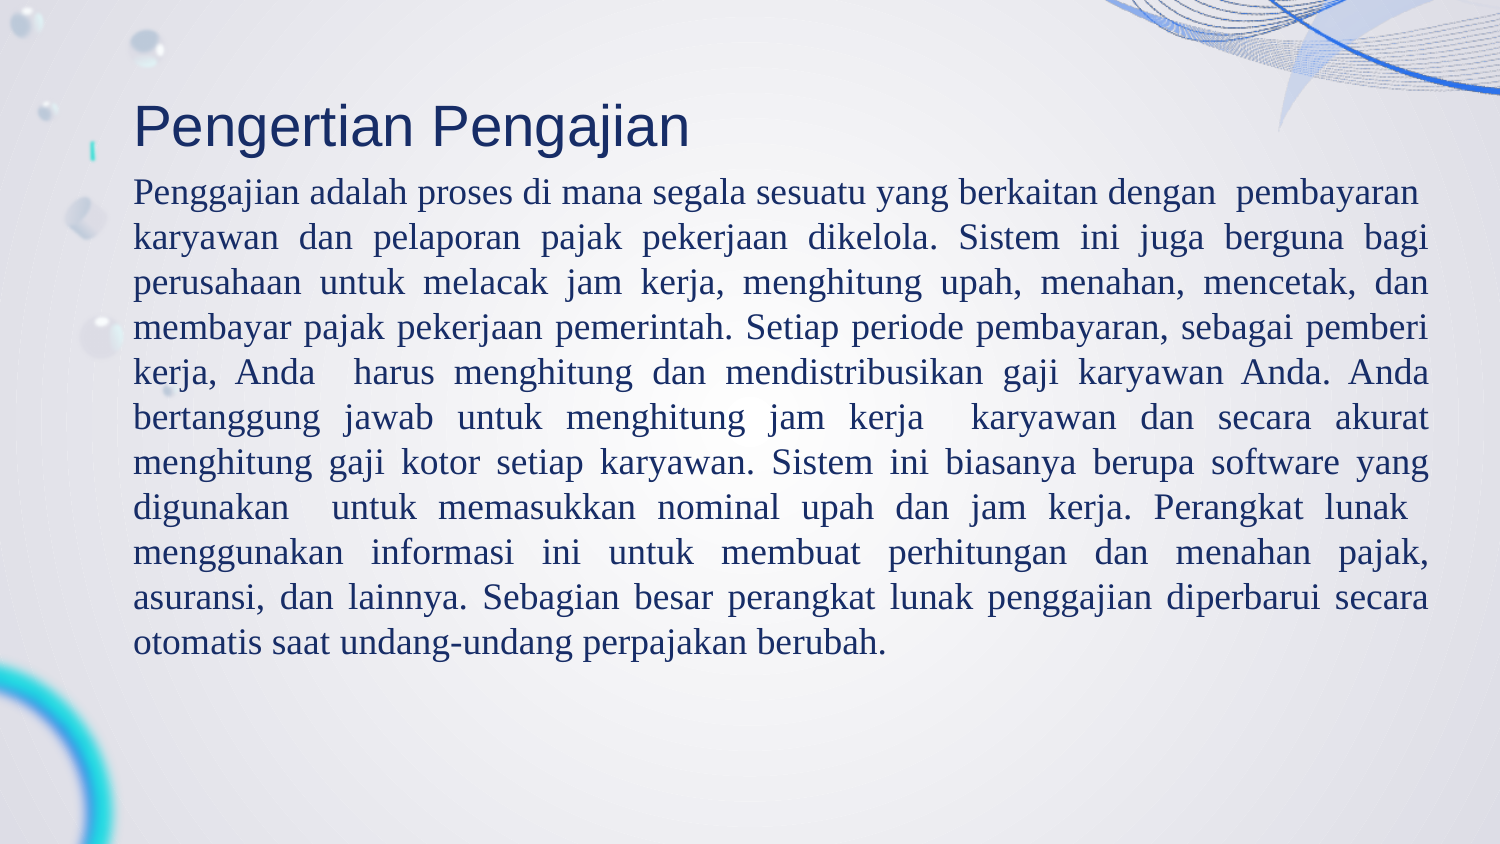

# Pengertian Pengajian
Penggajian adalah proses di mana segala sesuatu yang berkaitan dengan  pembayaran  karyawan dan pelaporan pajak pekerjaan dikelola. Sistem ini juga berguna bagi perusahaan untuk melacak jam kerja, menghitung upah, menahan, mencetak, dan membayar pajak pekerjaan pemerintah. Setiap periode pembayaran, sebagai pemberi kerja, Anda  harus menghitung dan mendistribusikan gaji karyawan Anda. Anda bertanggung jawab untuk menghitung jam kerja  karyawan dan secara akurat menghitung gaji kotor setiap karyawan. Sistem ini biasanya berupa software yang digunakan  untuk memasukkan nominal upah dan jam kerja. Perangkat lunak  menggunakan informasi ini untuk membuat perhitungan dan menahan pajak, asuransi, dan lainnya. Sebagian besar perangkat lunak penggajian diperbarui secara otomatis saat undang-undang perpajakan berubah.